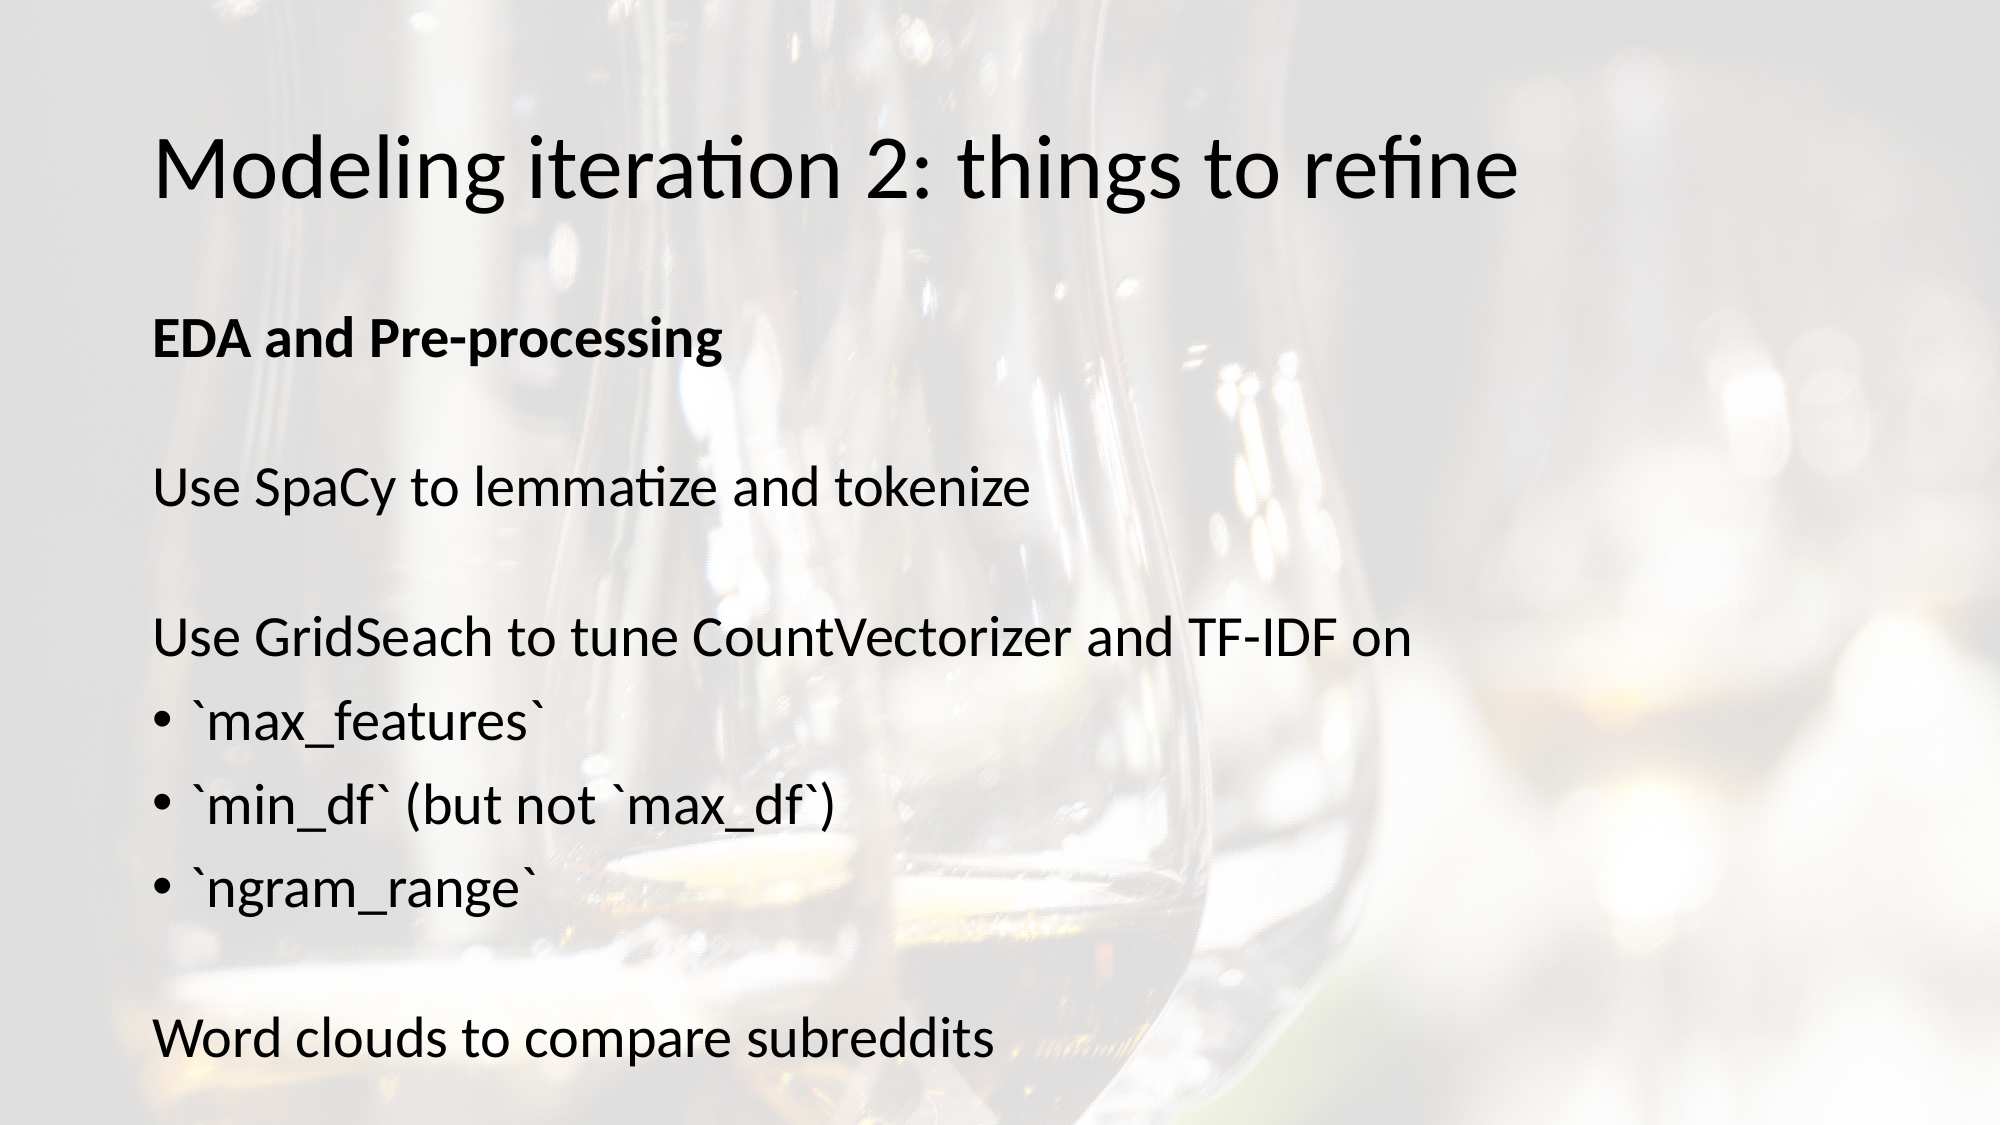

# Modeling iteration 2: things to refine
EDA and Pre-processing

Use SpaCy to lemmatize and tokenize

Use GridSeach to tune CountVectorizer and TF-IDF on
`max_features`
`min_df` (but not `max_df`)
`ngram_range`

Word clouds to compare subreddits